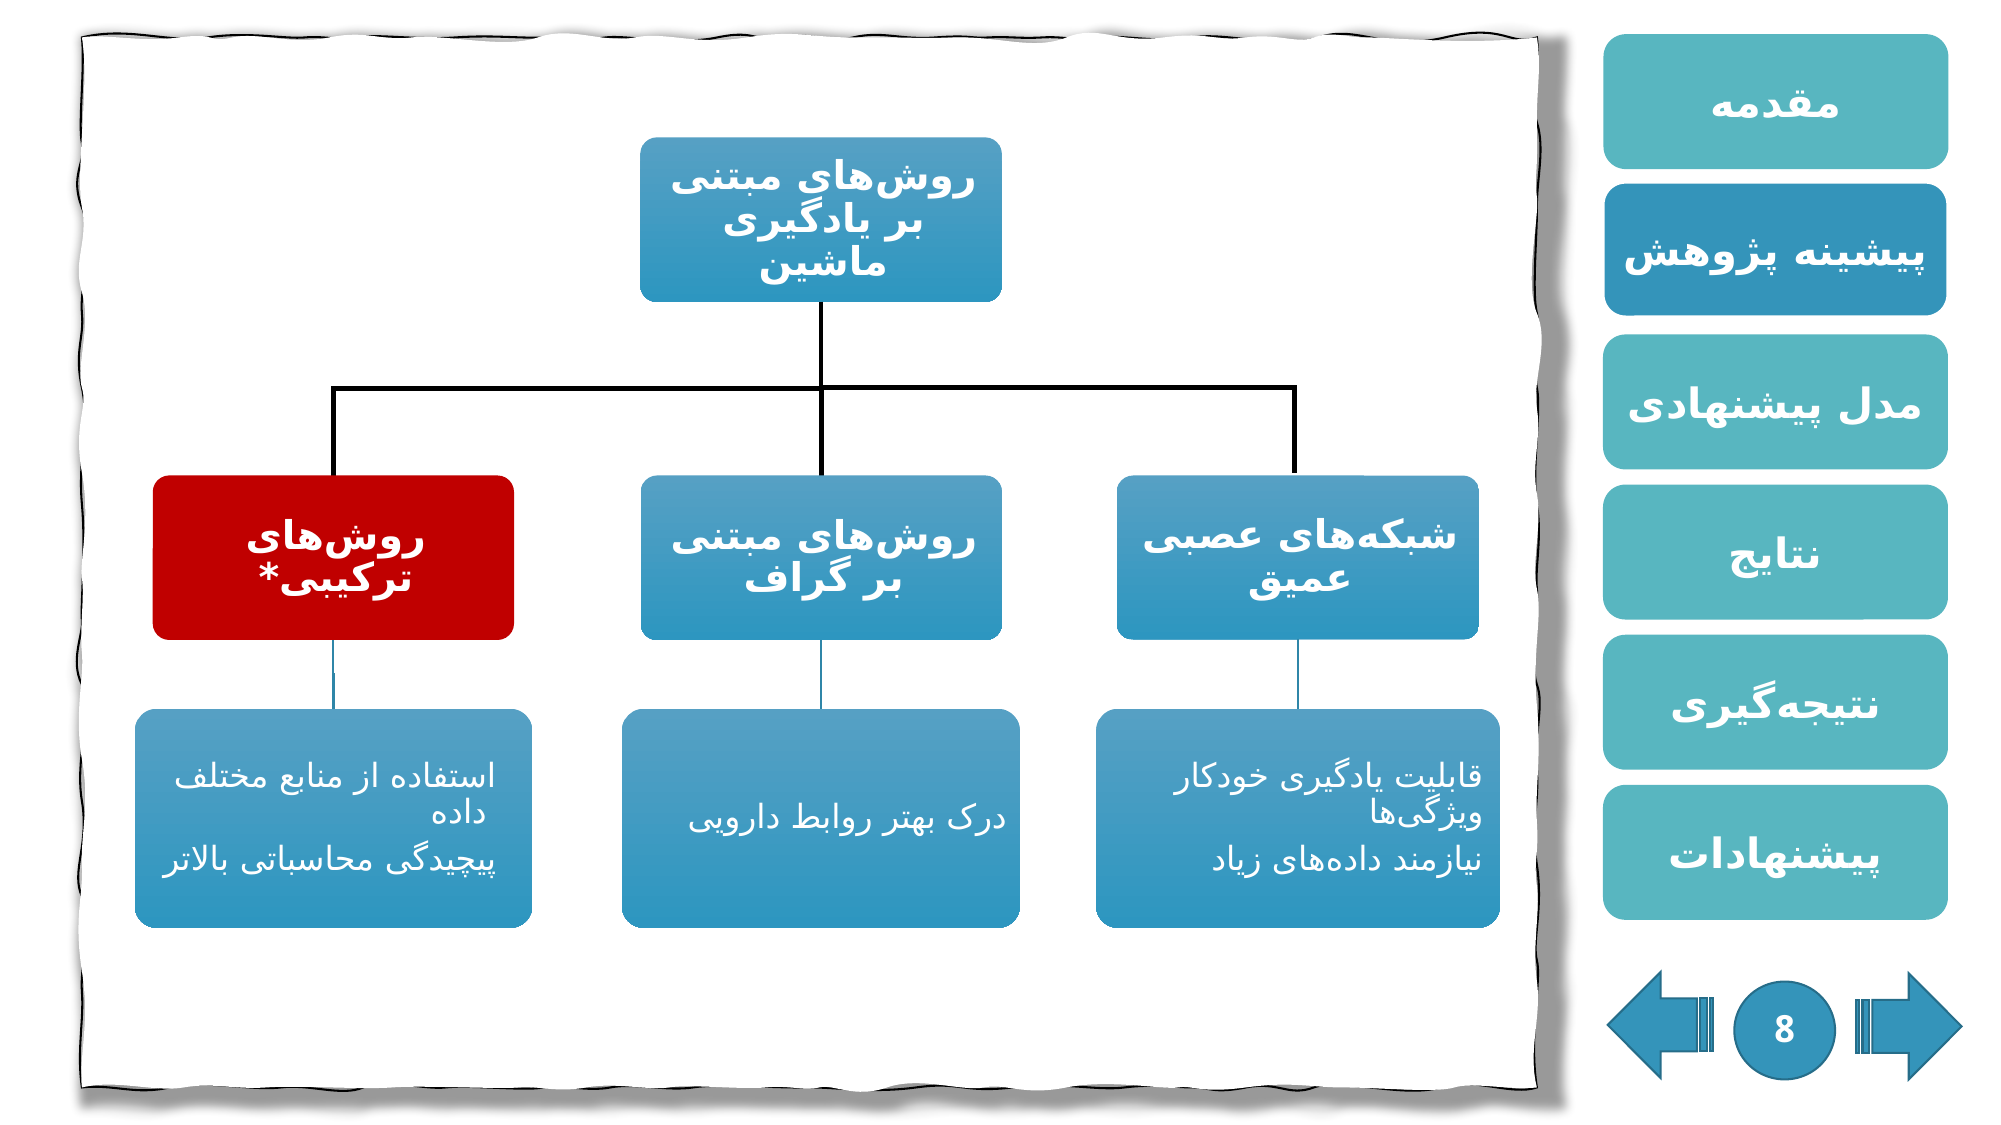

روش‌های مبتنی بر یادگیری ماشین
روش‌های ترکیبی*
استفاده از منابع مختلف داده
پیچیدگی محاسباتی بالاتر
روش‌های مبتنی بر گراف
درک بهتر روابط دارویی
شبکه‌های عصبی عمیق
قابلیت یادگیری خودکار ویژگی‌ها
نیازمند داده‌های زیاد
8